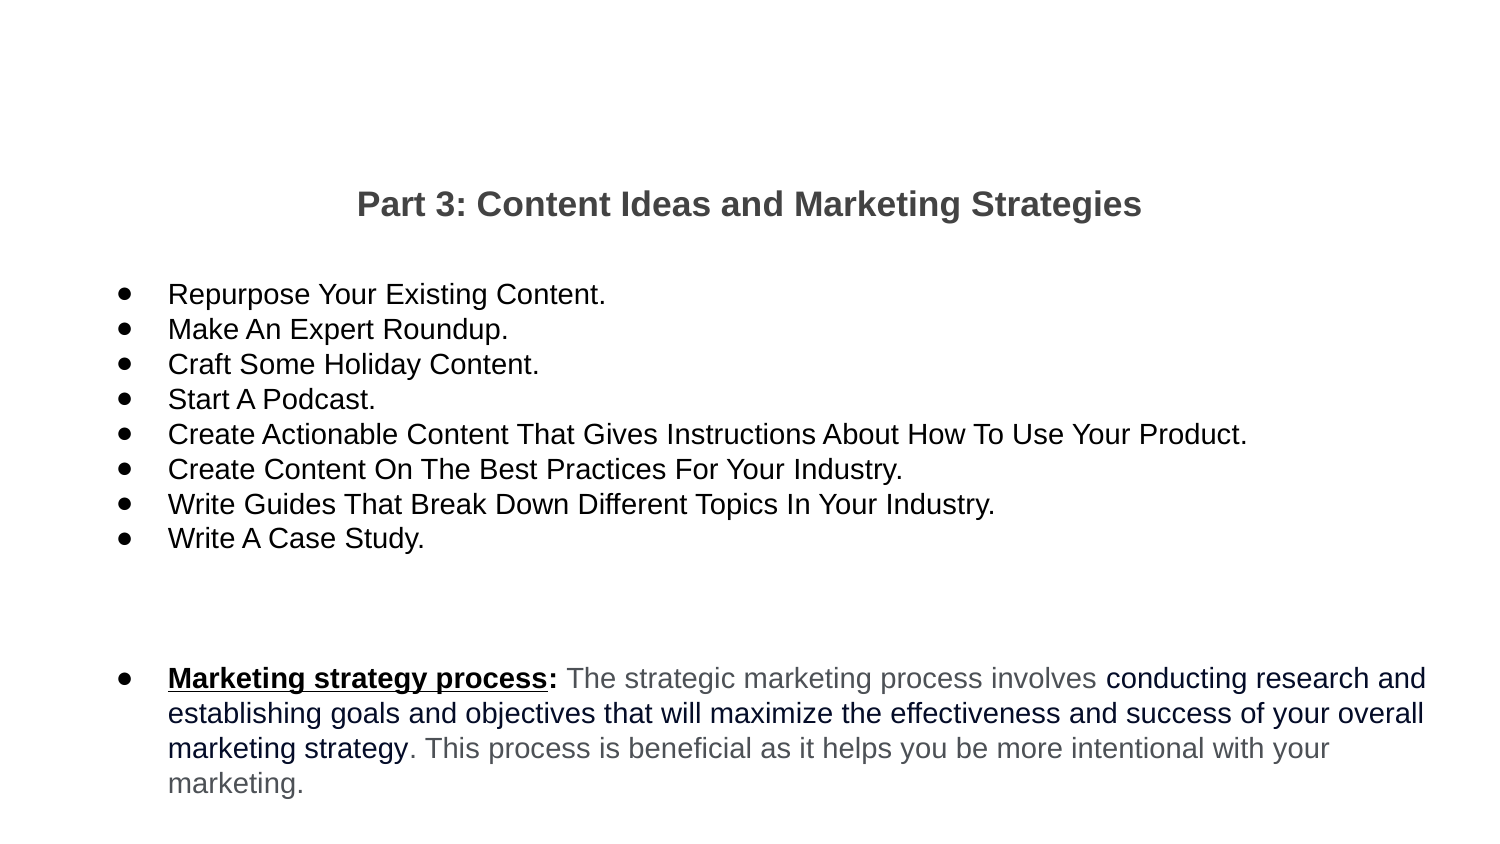

Part 3: Content Ideas and Marketing Strategies

Repurpose Your Existing Content.
Make An Expert Roundup.
Craft Some Holiday Content.
Start A Podcast.
Create Actionable Content That Gives Instructions About How To Use Your Product.
Create Content On The Best Practices For Your Industry.
Write Guides That Break Down Different Topics In Your Industry.
Write A Case Study.

Marketing strategy process: The strategic marketing process involves conducting research and establishing goals and objectives that will maximize the effectiveness and success of your overall marketing strategy. This process is beneficial as it helps you be more intentional with your marketing.